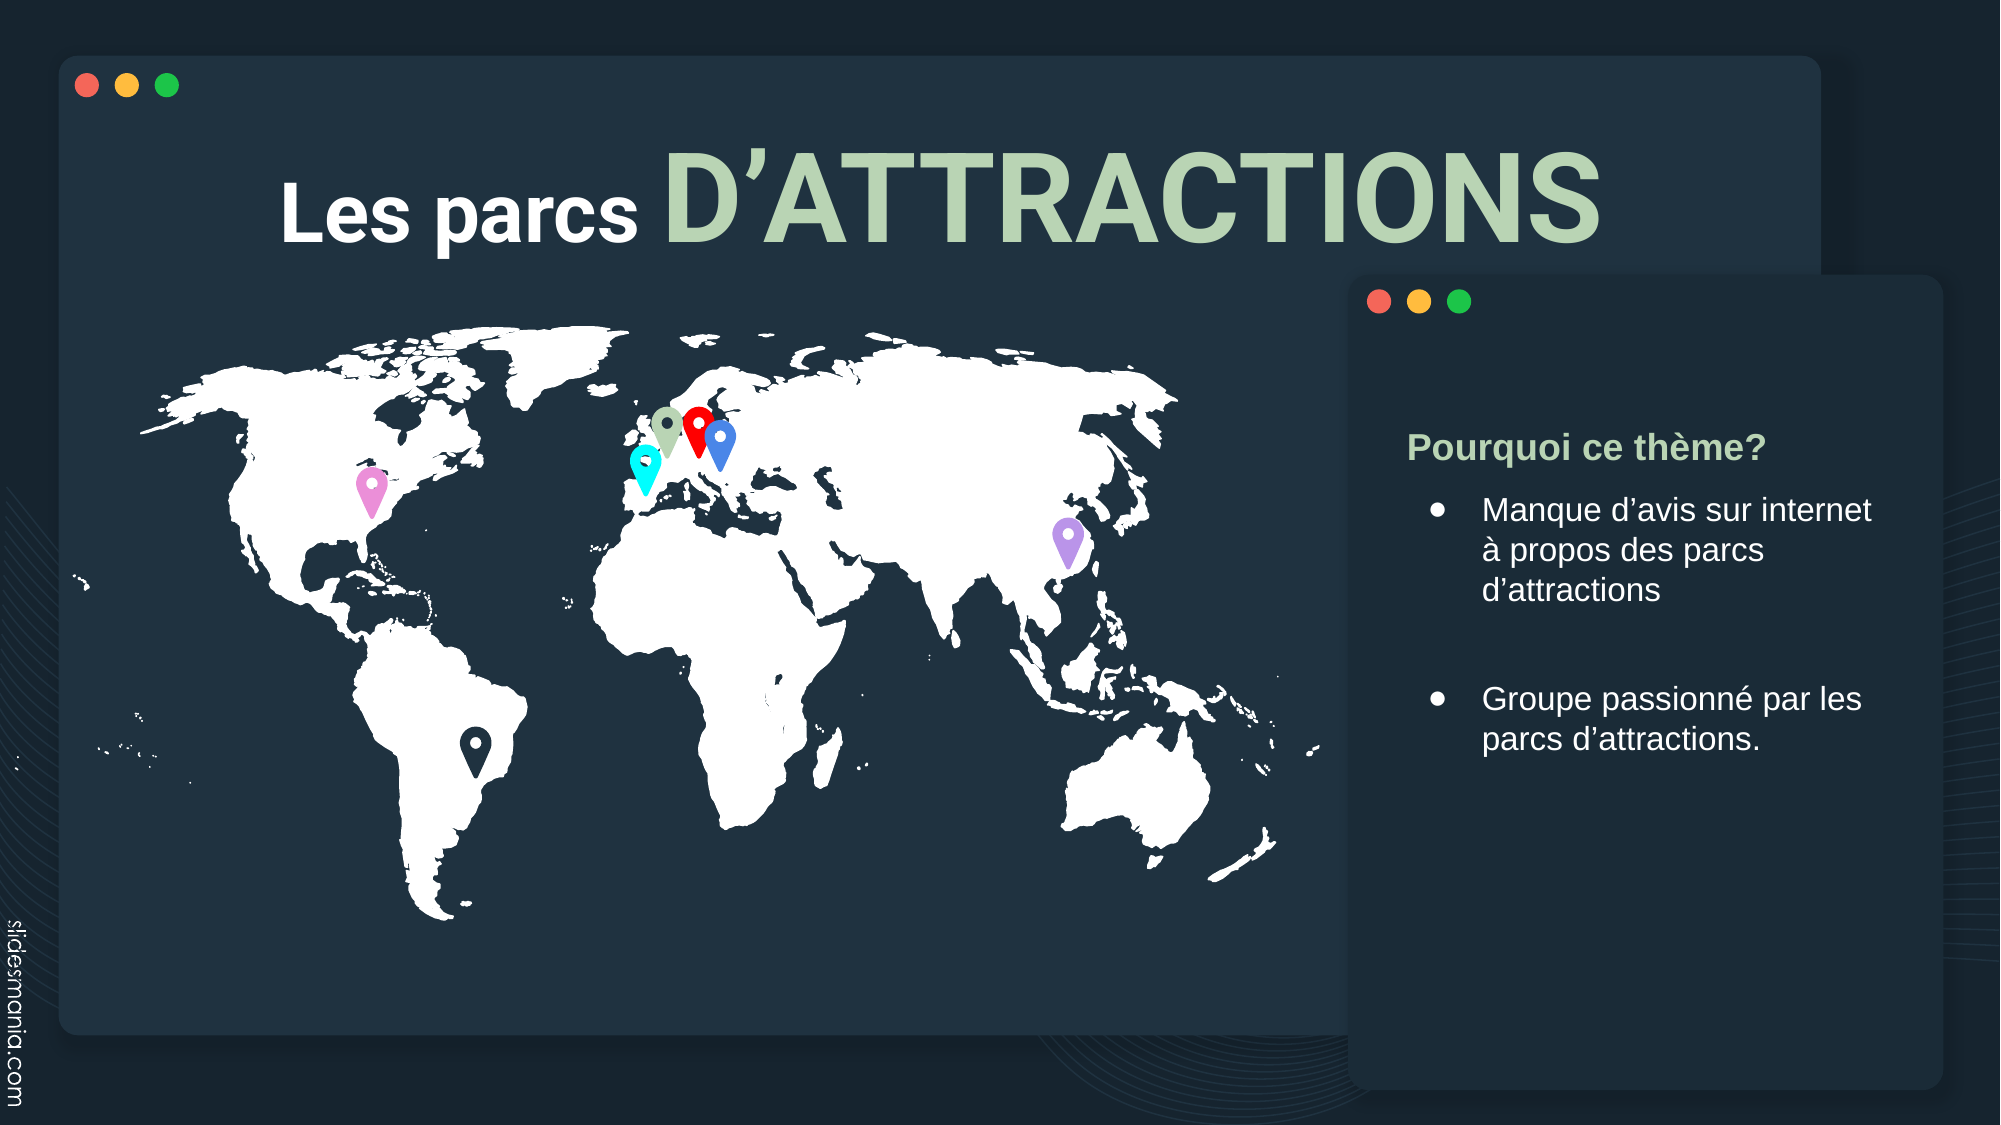

# Les parcs D’ATTRACTIONS

Pourquoi ce thème?

Manque d’avis sur internet à propos des parcs d’attractions

Groupe passionné par les parcs d’attractions.